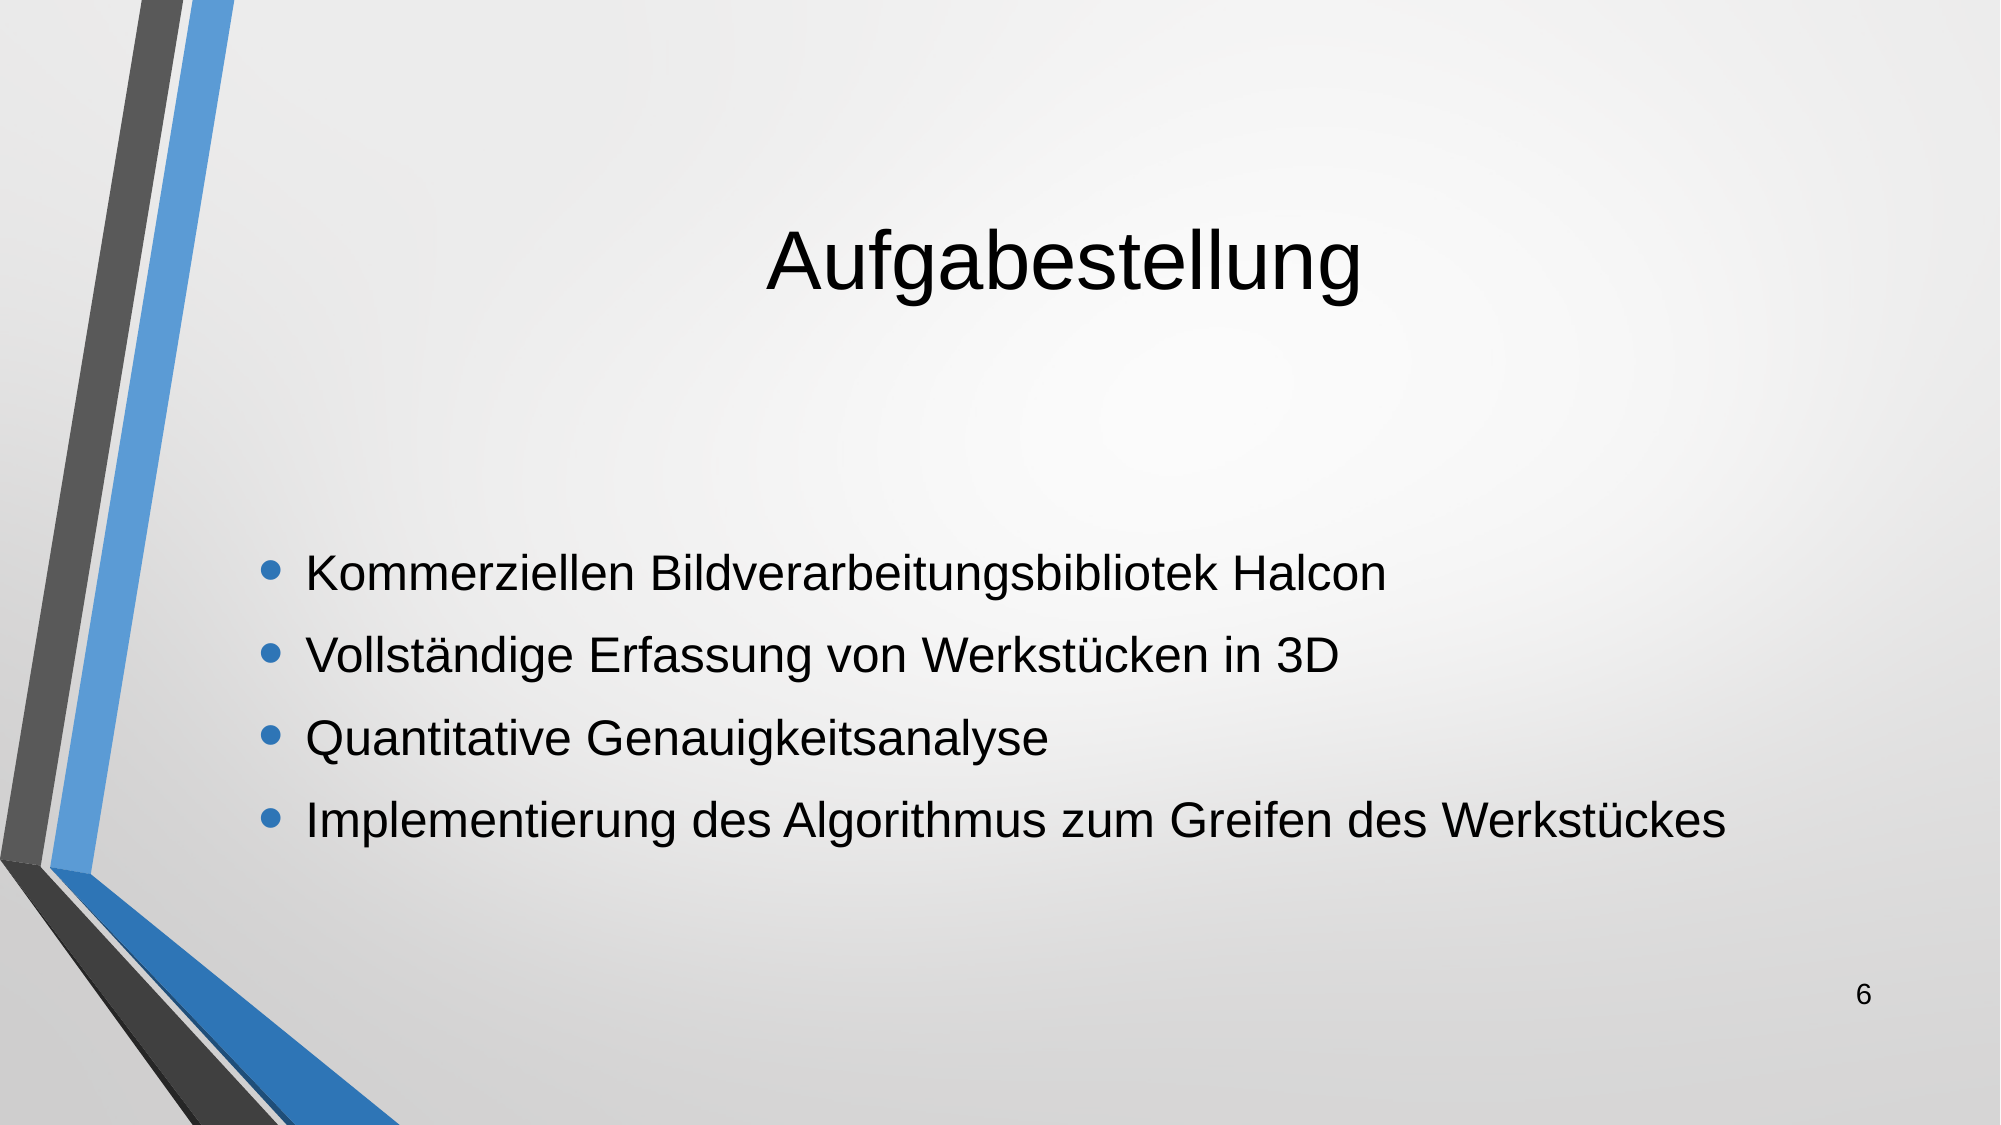

# Aufgabestellung
Kommerziellen Bildverarbeitungsbibliotek Halcon
Vollständige Erfassung von Werkstücken in 3D
Quantitative Genauigkeitsanalyse
Implementierung des Algorithmus zum Greifen des Werkstückes
6